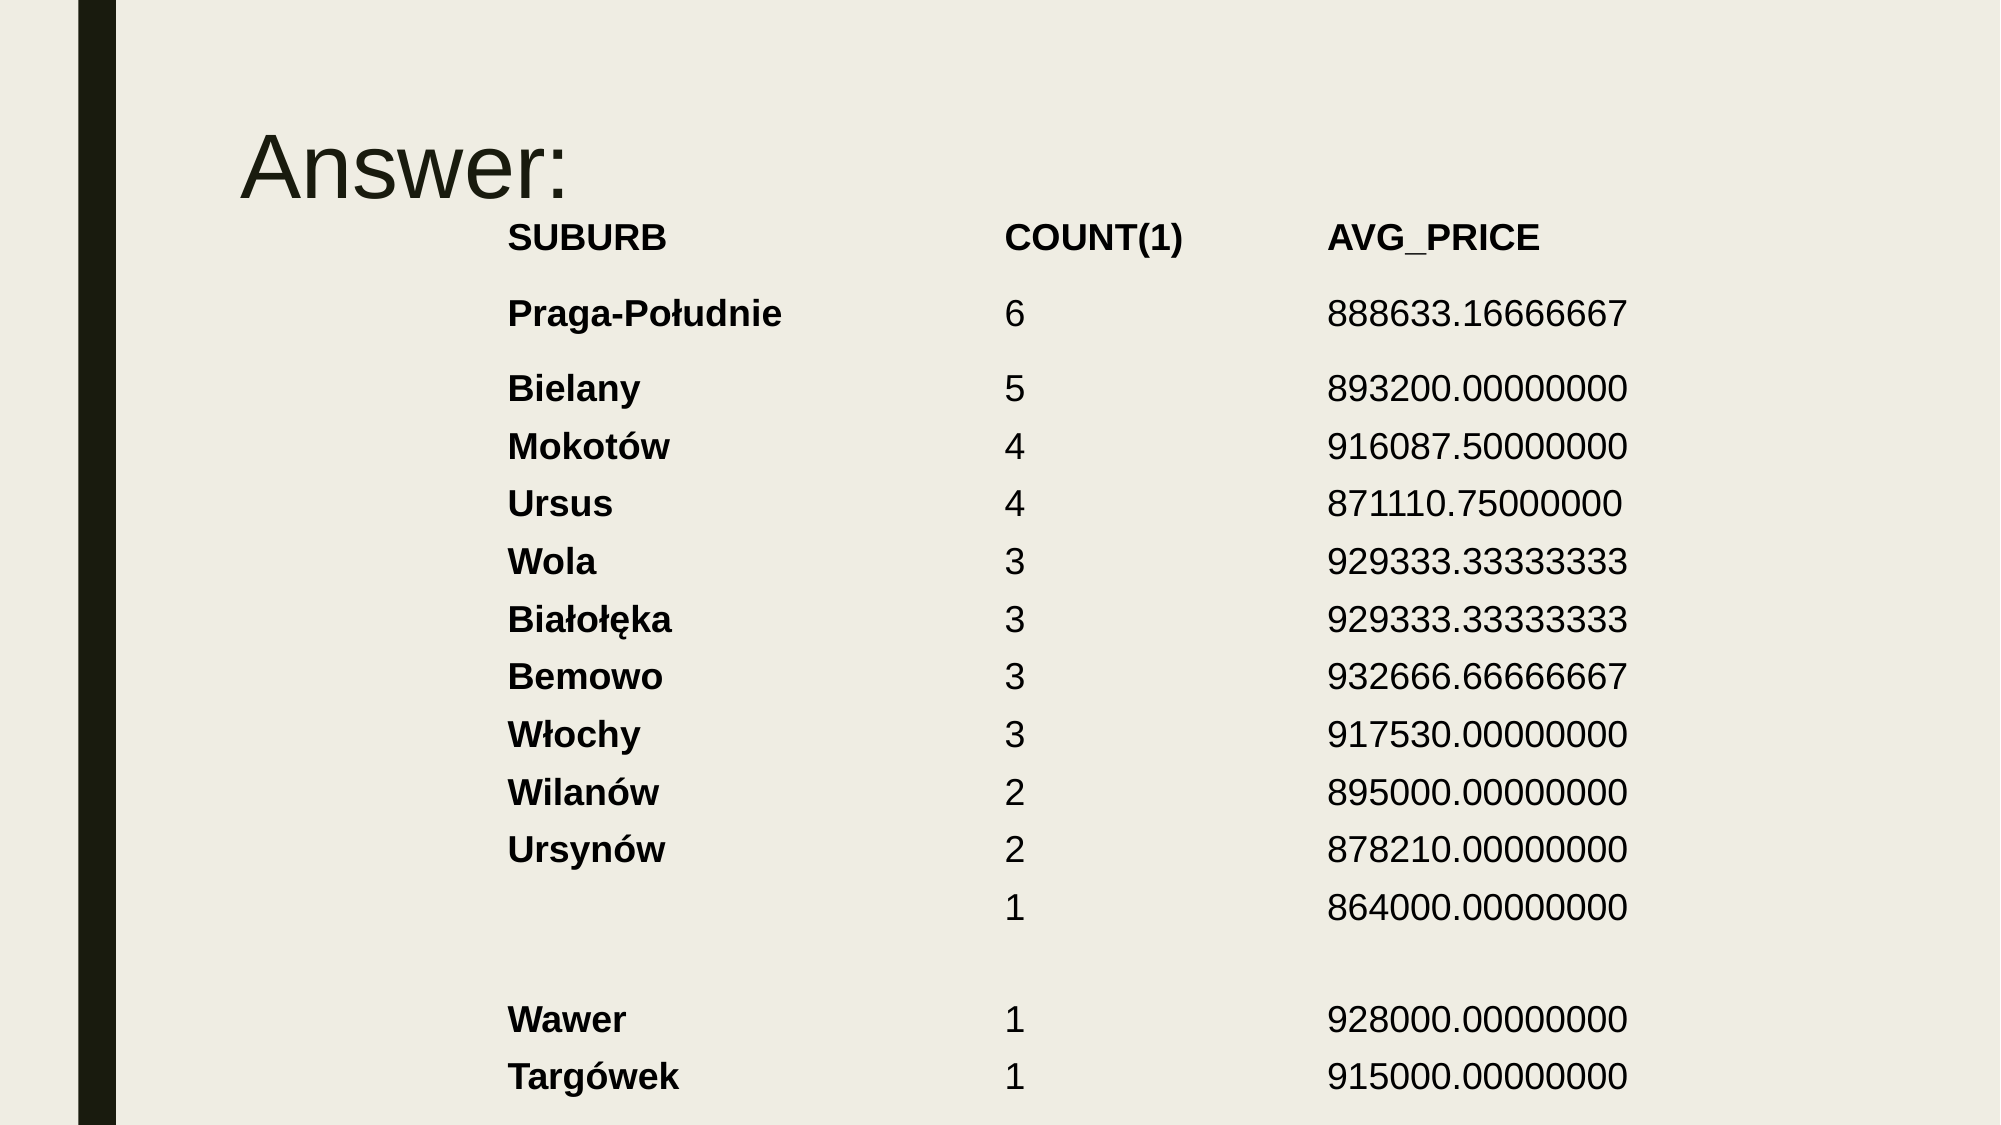

# Answer:
| SUBURB | COUNT(1) | AVG\_PRICE |
| --- | --- | --- |
| Praga-Południe | 6 | 888633.16666667 |
| Bielany | 5 | 893200.00000000 |
| Mokotów | 4 | 916087.50000000 |
| Ursus | 4 | 871110.75000000 |
| Wola | 3 | 929333.33333333 |
| Białołęka | 3 | 929333.33333333 |
| Bemowo | 3 | 932666.66666667 |
| Włochy | 3 | 917530.00000000 |
| Wilanów | 2 | 895000.00000000 |
| Ursynów | 2 | 878210.00000000 |
|  | 1 | 864000.00000000 |
| Wawer | 1 | 928000.00000000 |
| Targówek | 1 | 915000.00000000 |